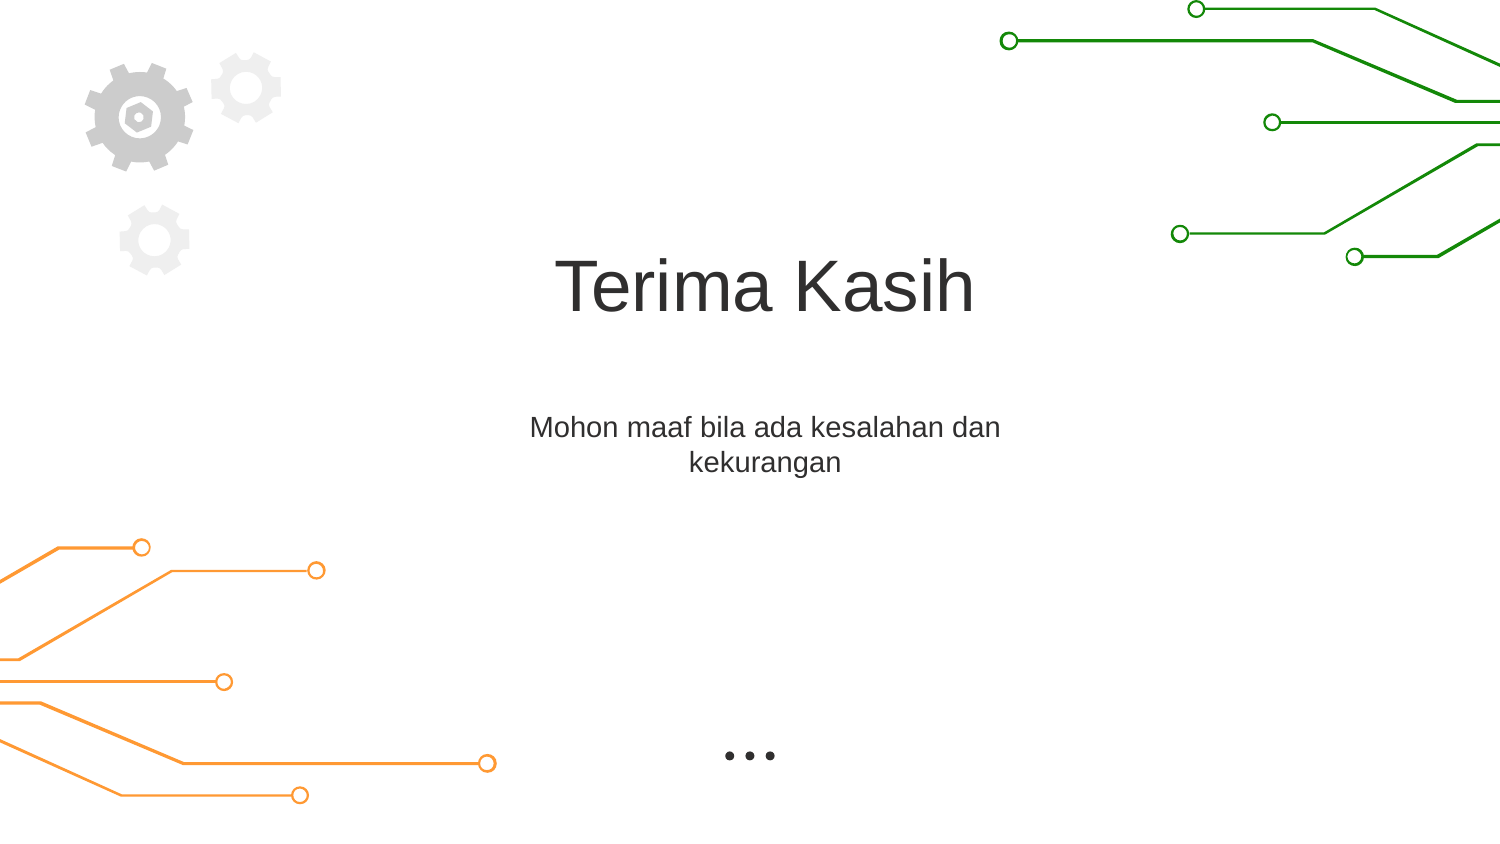

# Terima Kasih
Mohon maaf bila ada kesalahan dan kekurangan